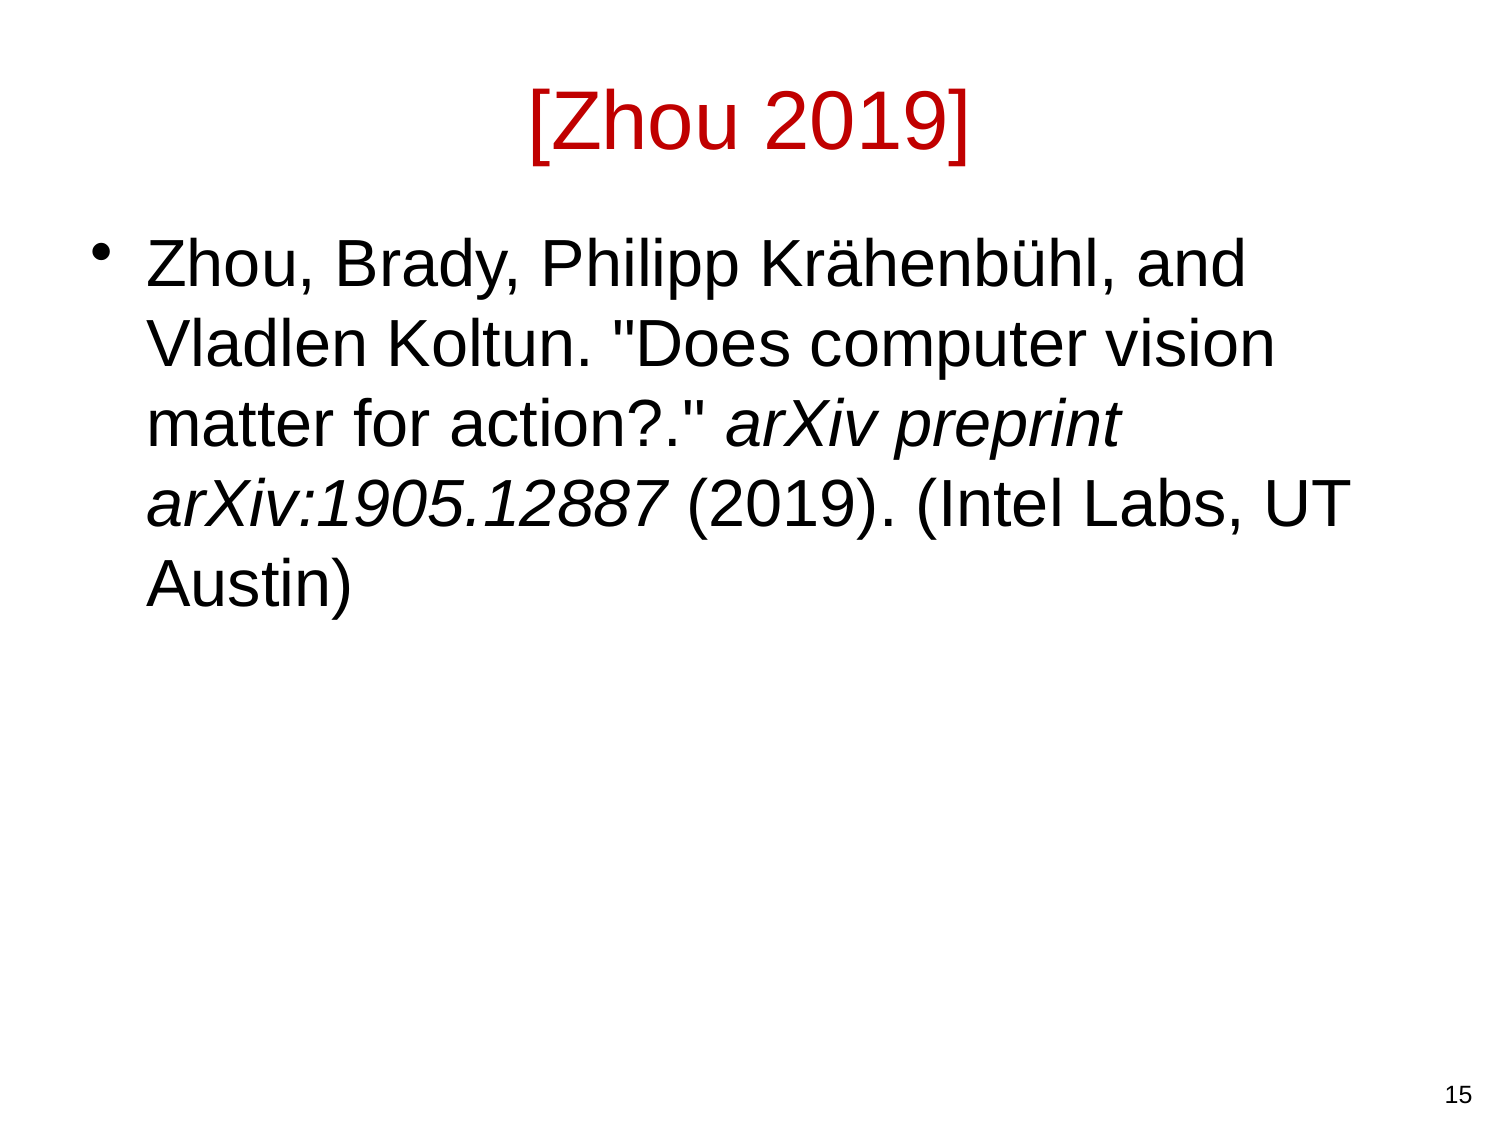

# [Zhou 2019]
Zhou, Brady, Philipp Krähenbühl, and Vladlen Koltun. "Does computer vision matter for action?." arXiv preprint arXiv:1905.12887 (2019). (Intel Labs, UT Austin)
15